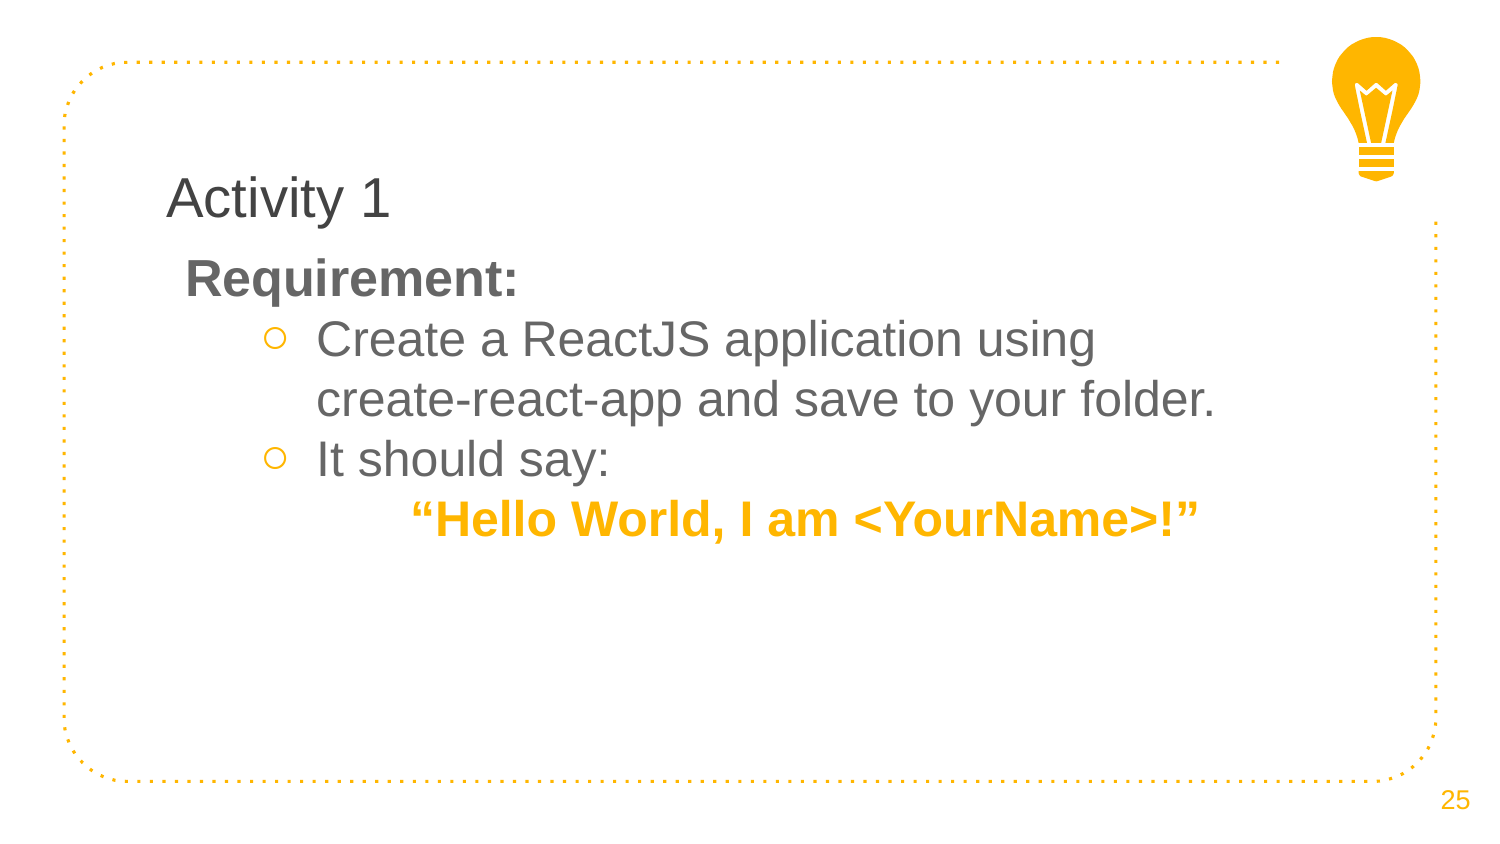

# Activity 1
Requirement:
Create a ReactJS application using create-react-app and save to your folder.
It should say:
	“Hello World, I am <YourName>!”

25